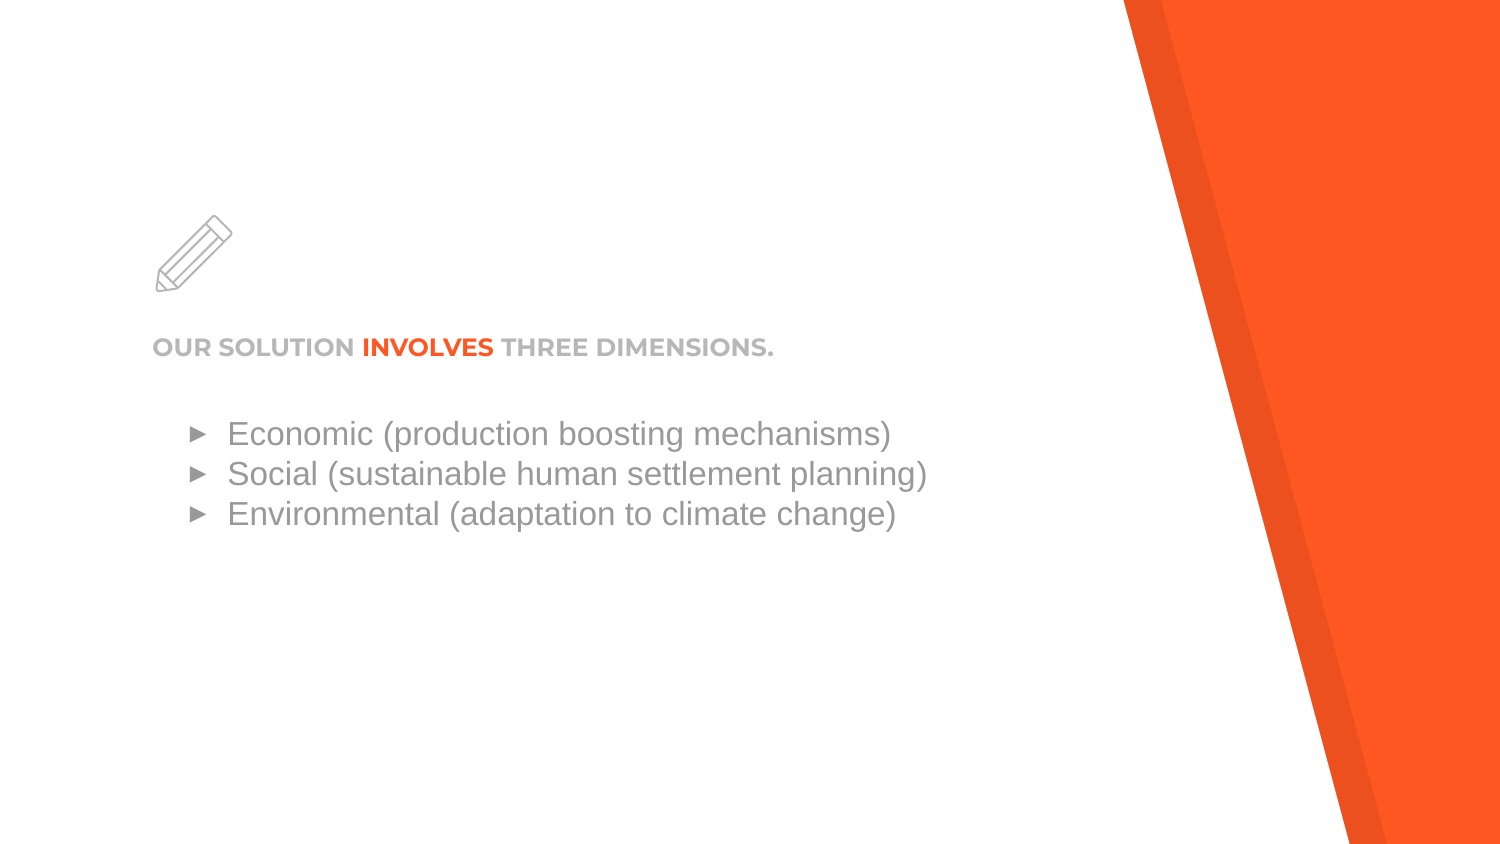

# OUR SOLUTION INVOLVES THREE DIMENSIONS.
Economic (production boosting mechanisms)
Social (sustainable human settlement planning)
Environmental (adaptation to climate change)